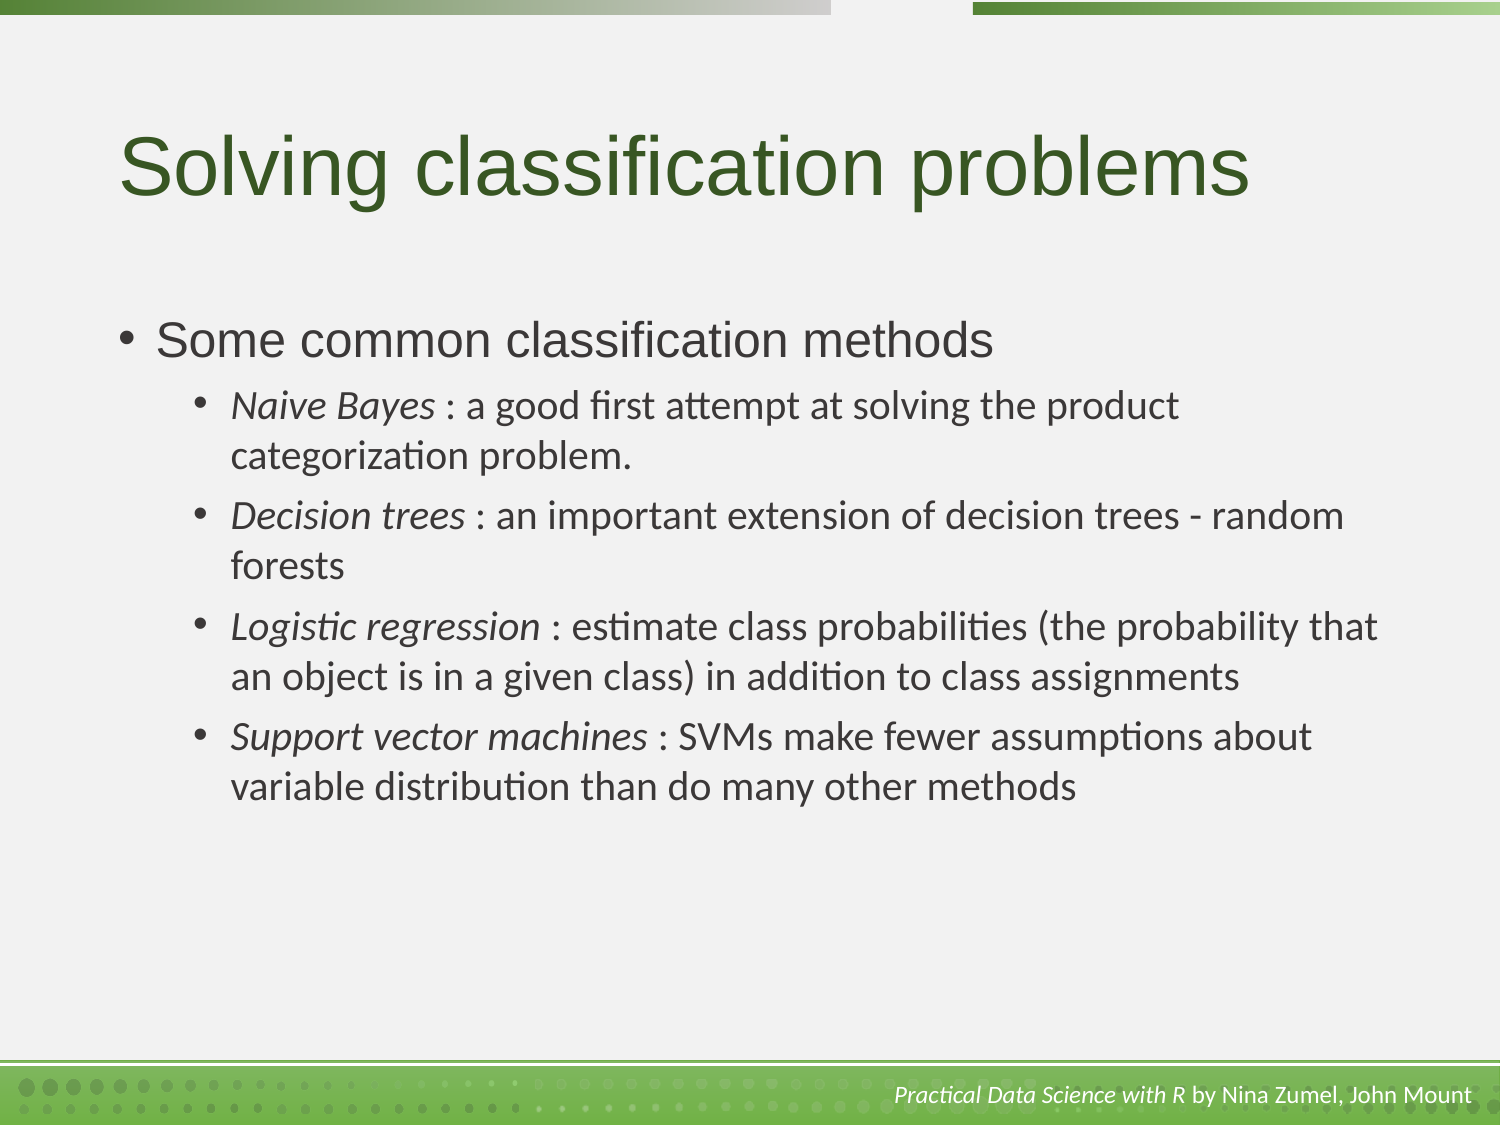

# Solving classification problems
Some common classification methods
Naive Bayes : a good first attempt at solving the product categorization problem.
Decision trees : an important extension of decision trees - random forests
Logistic regression : estimate class probabilities (the probability that an object is in a given class) in addition to class assignments
Support vector machines : SVMs make fewer assumptions about variable distribution than do many other methods
Practical Data Science with R by Nina Zumel, John Mount​